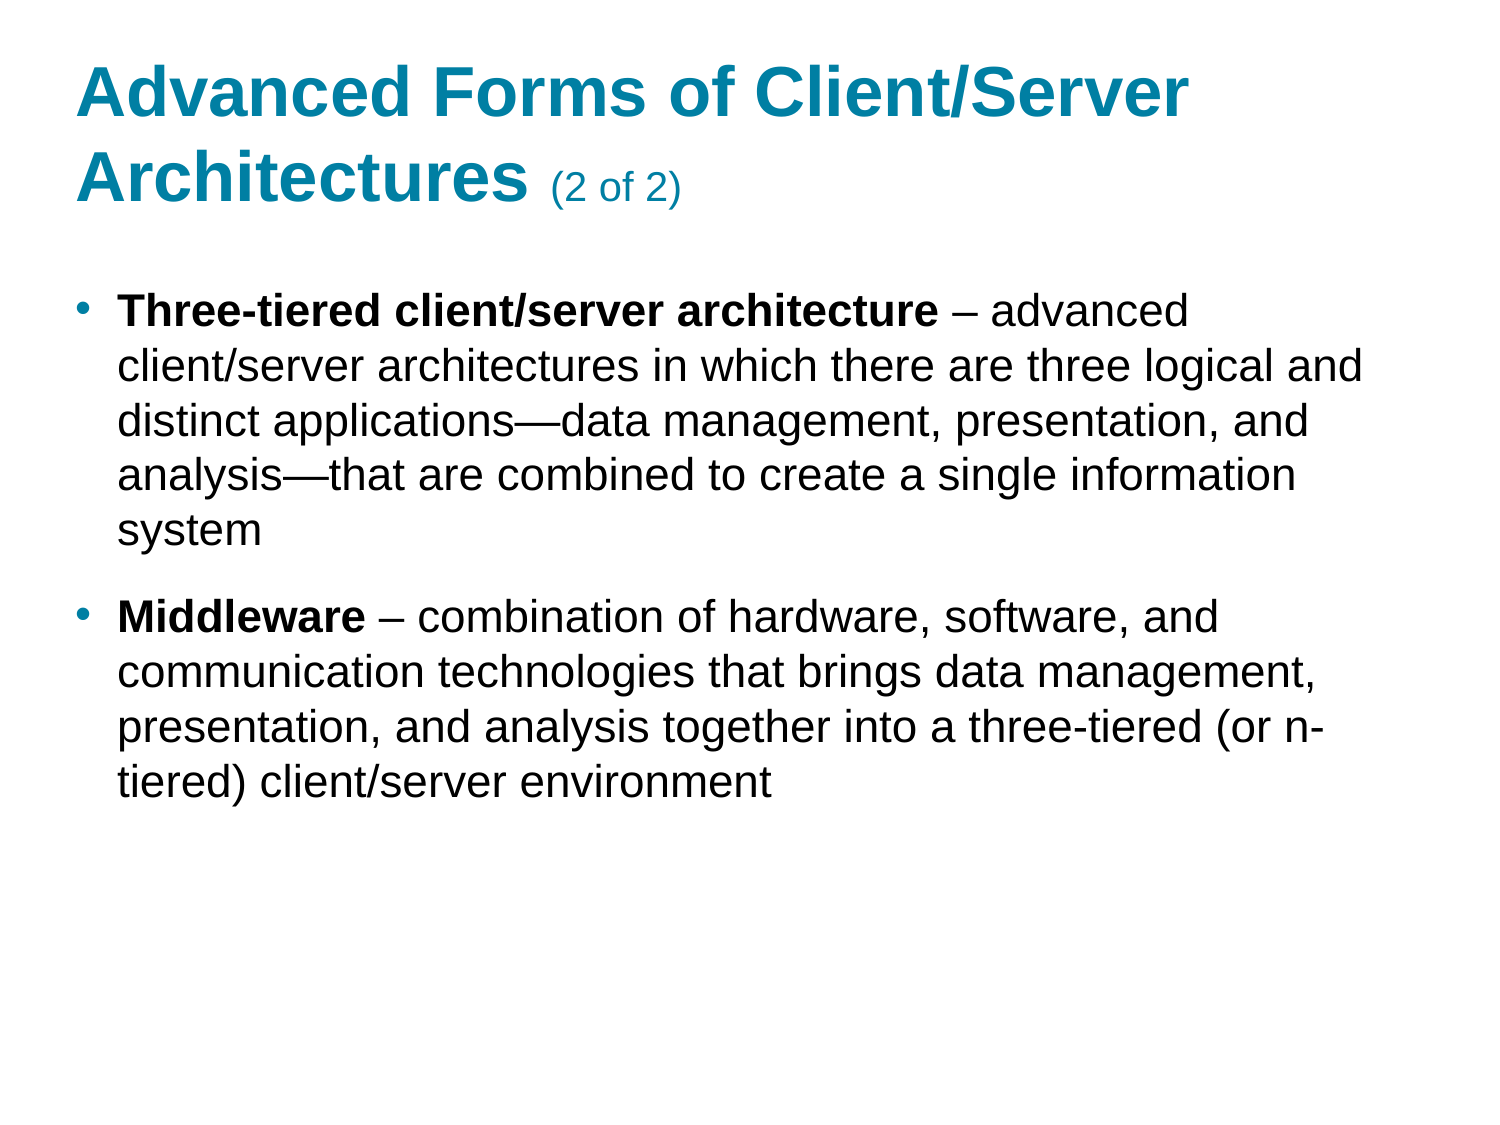

# Advanced Forms of Client/Server Architectures (2 of 2)
Three-tiered client/server architecture – advanced client/server architectures in which there are three logical and distinct applications—data management, presentation, and analysis—that are combined to create a single information system
Middleware – combination of hardware, software, and communication technologies that brings data management, presentation, and analysis together into a three-tiered (or n-tiered) client/server environment